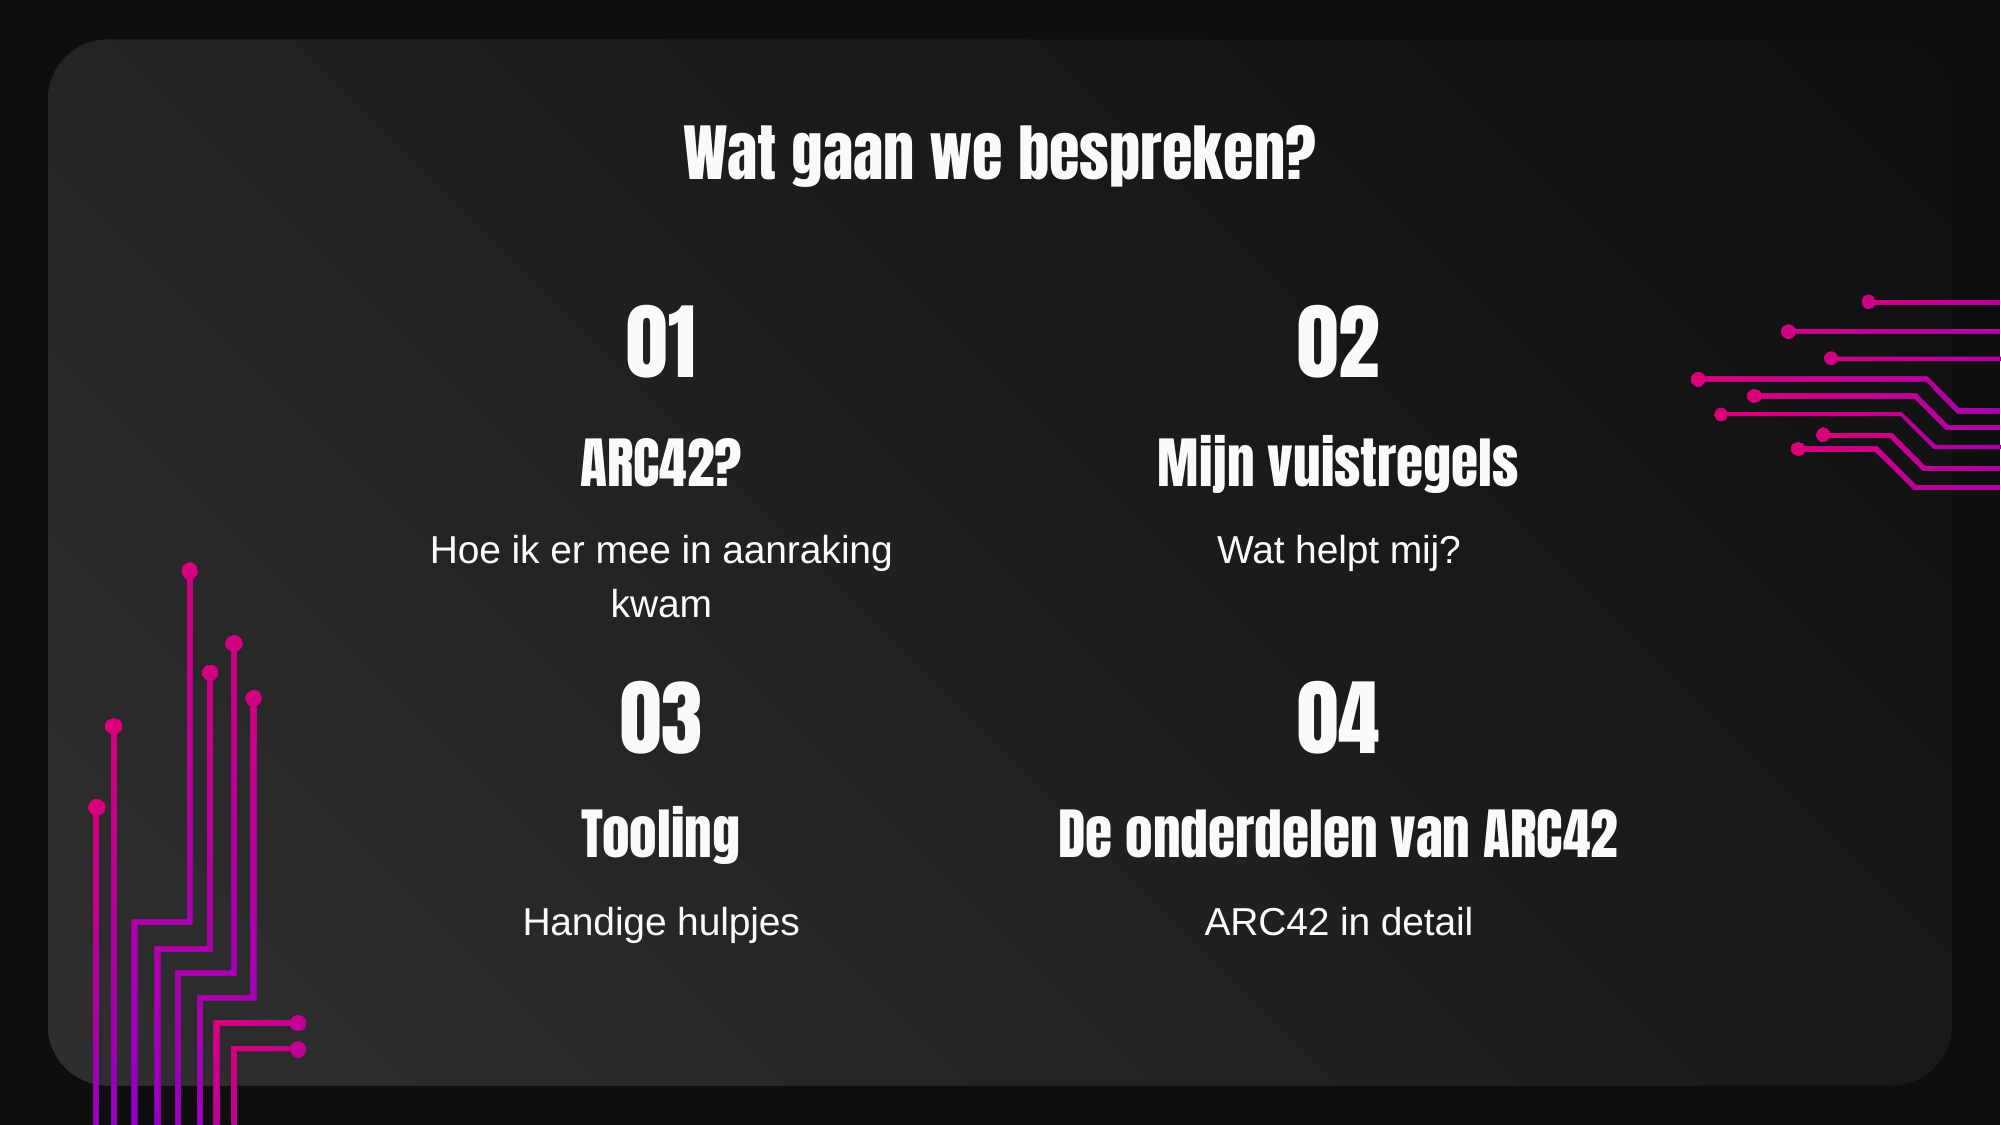

# Wat gaan we bespreken?
01
02
ARC42?
Mijn vuistregels
Hoe ik er mee in aanraking kwam
Wat helpt mij?
03
04
Tooling
De onderdelen van ARC42
Handige hulpjes
ARC42 in detail